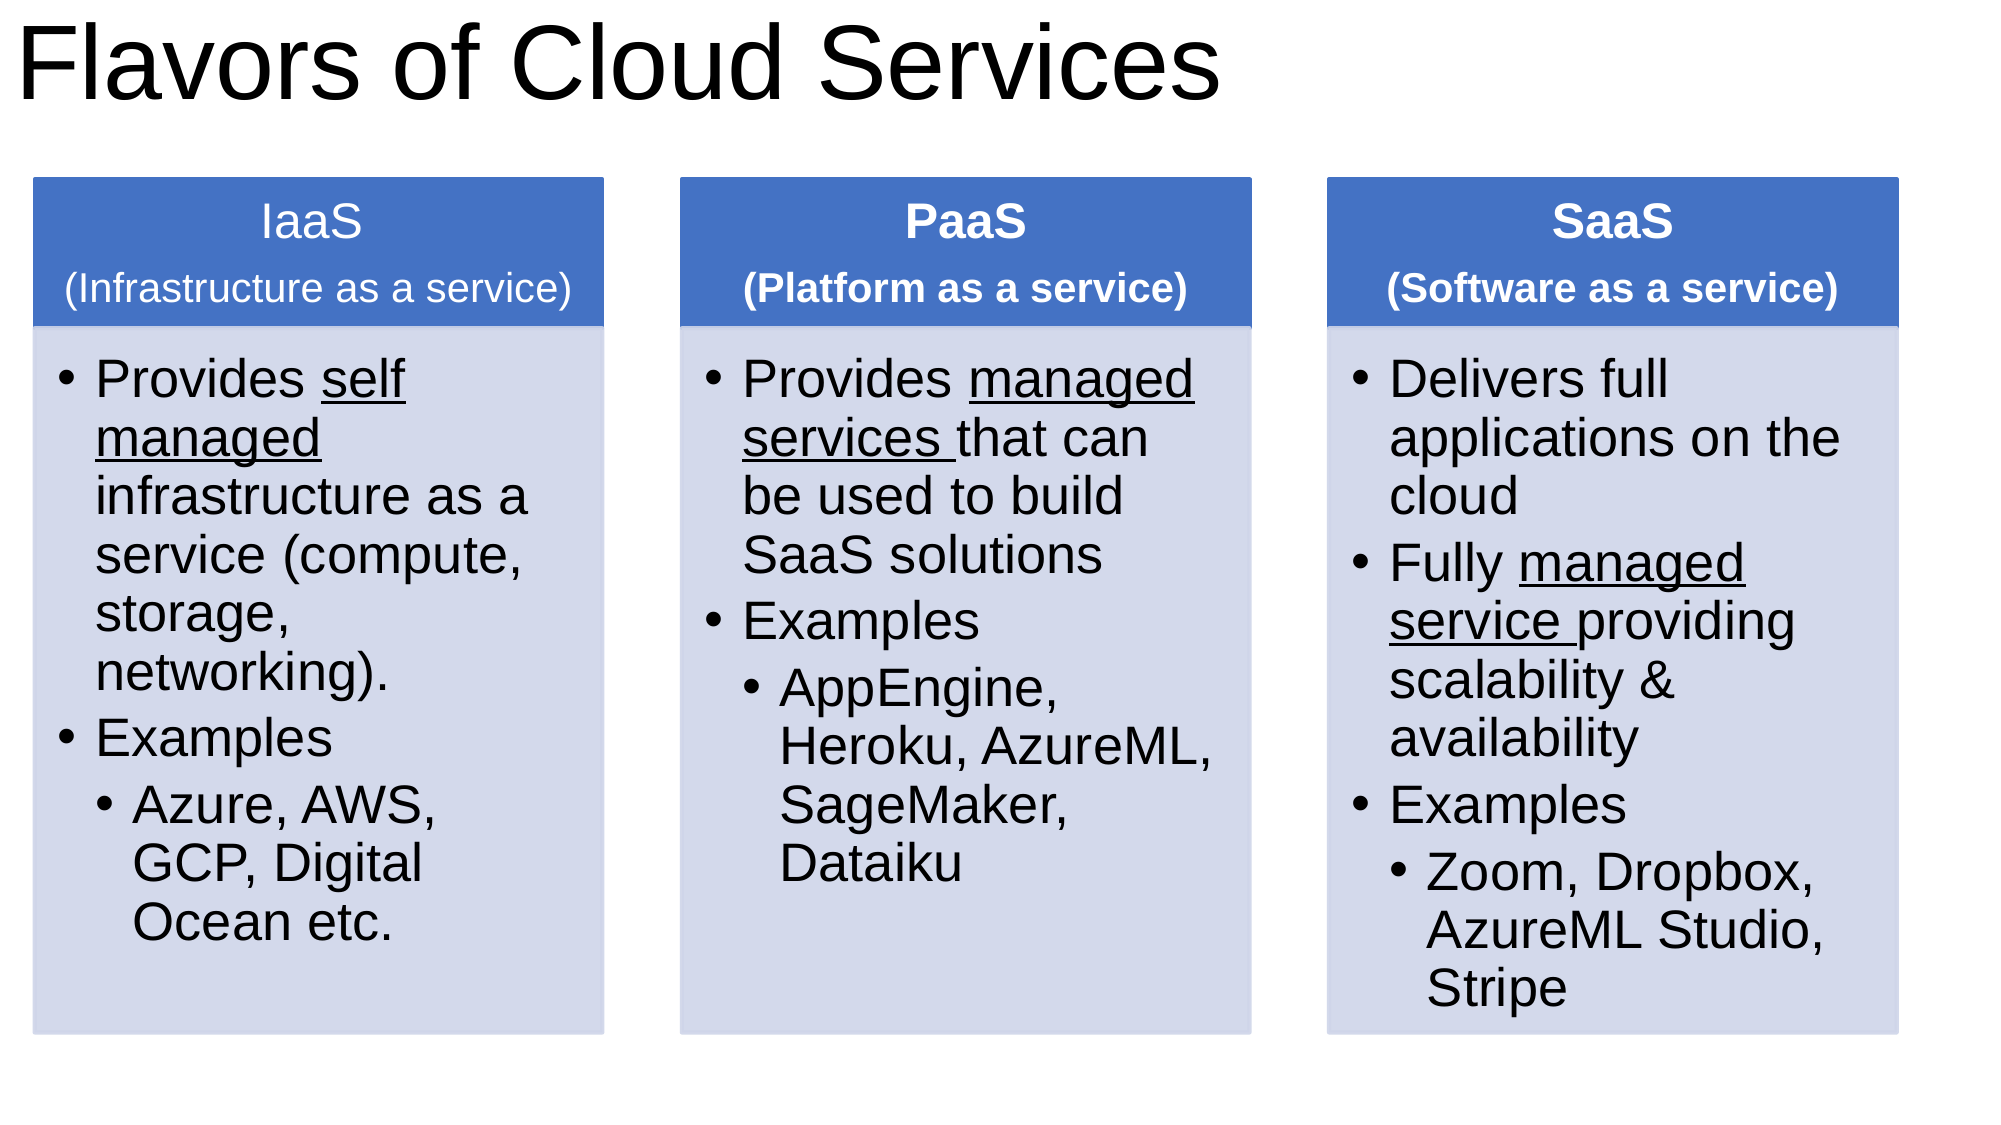

# Flavors of Cloud Services
IaaS
(Infrastructure as a service)
Provides self managed infrastructure as a service (compute, storage, networking).
Examples
Azure, AWS, GCP, Digital Ocean etc.
PaaS
(Platform as a service)
Provides managed services that can be used to build SaaS solutions
Examples
AppEngine, Heroku, AzureML, SageMaker, Dataiku
SaaS
(Software as a service)
Delivers full applications on the cloud
Fully managed service providing scalability & availability
Examples
Zoom, Dropbox, AzureML Studio, Stripe